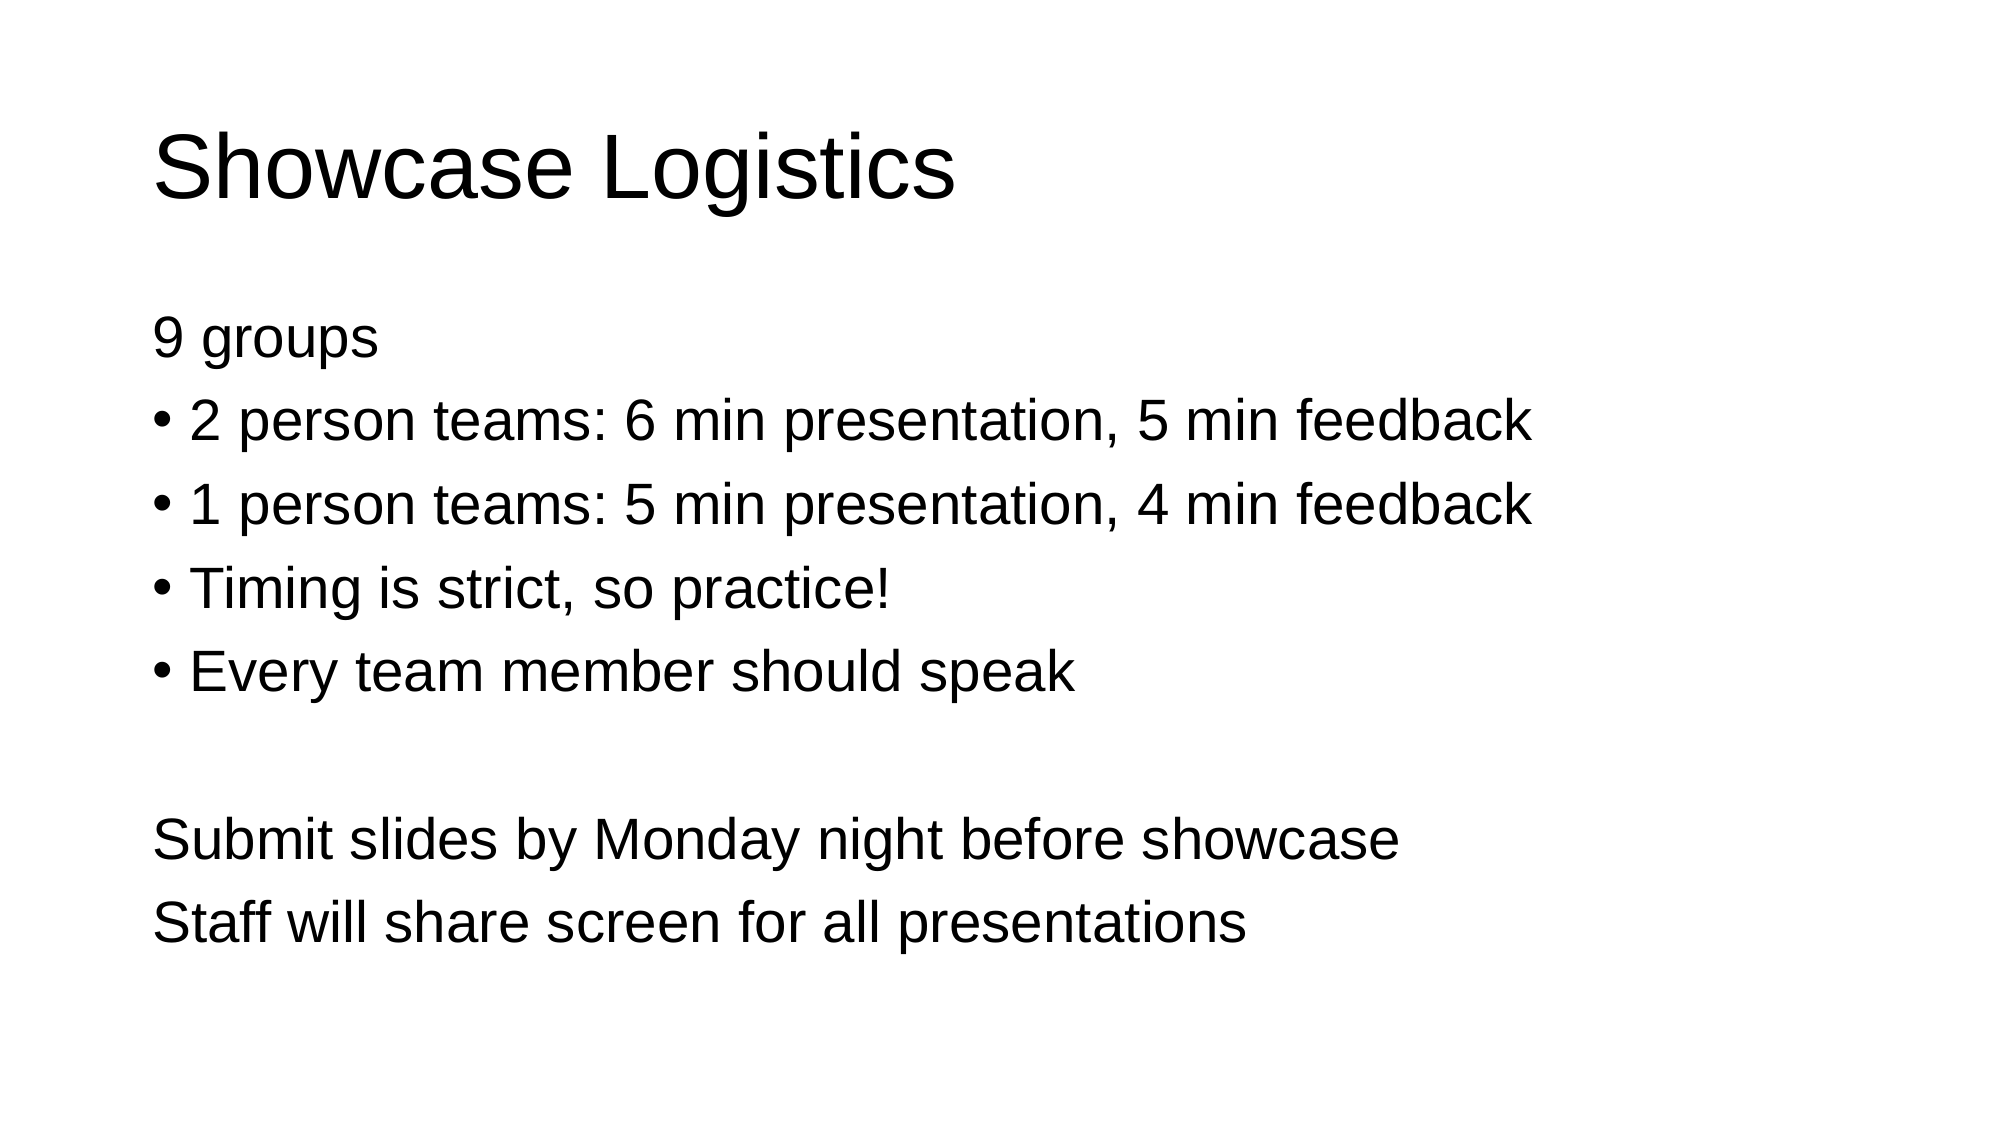

# Showcase Logistics
9 groups
2 person teams: 6 min presentation, 5 min feedback
1 person teams: 5 min presentation, 4 min feedback
Timing is strict, so practice!
Every team member should speak

Submit slides by Monday night before showcase
Staff will share screen for all presentations